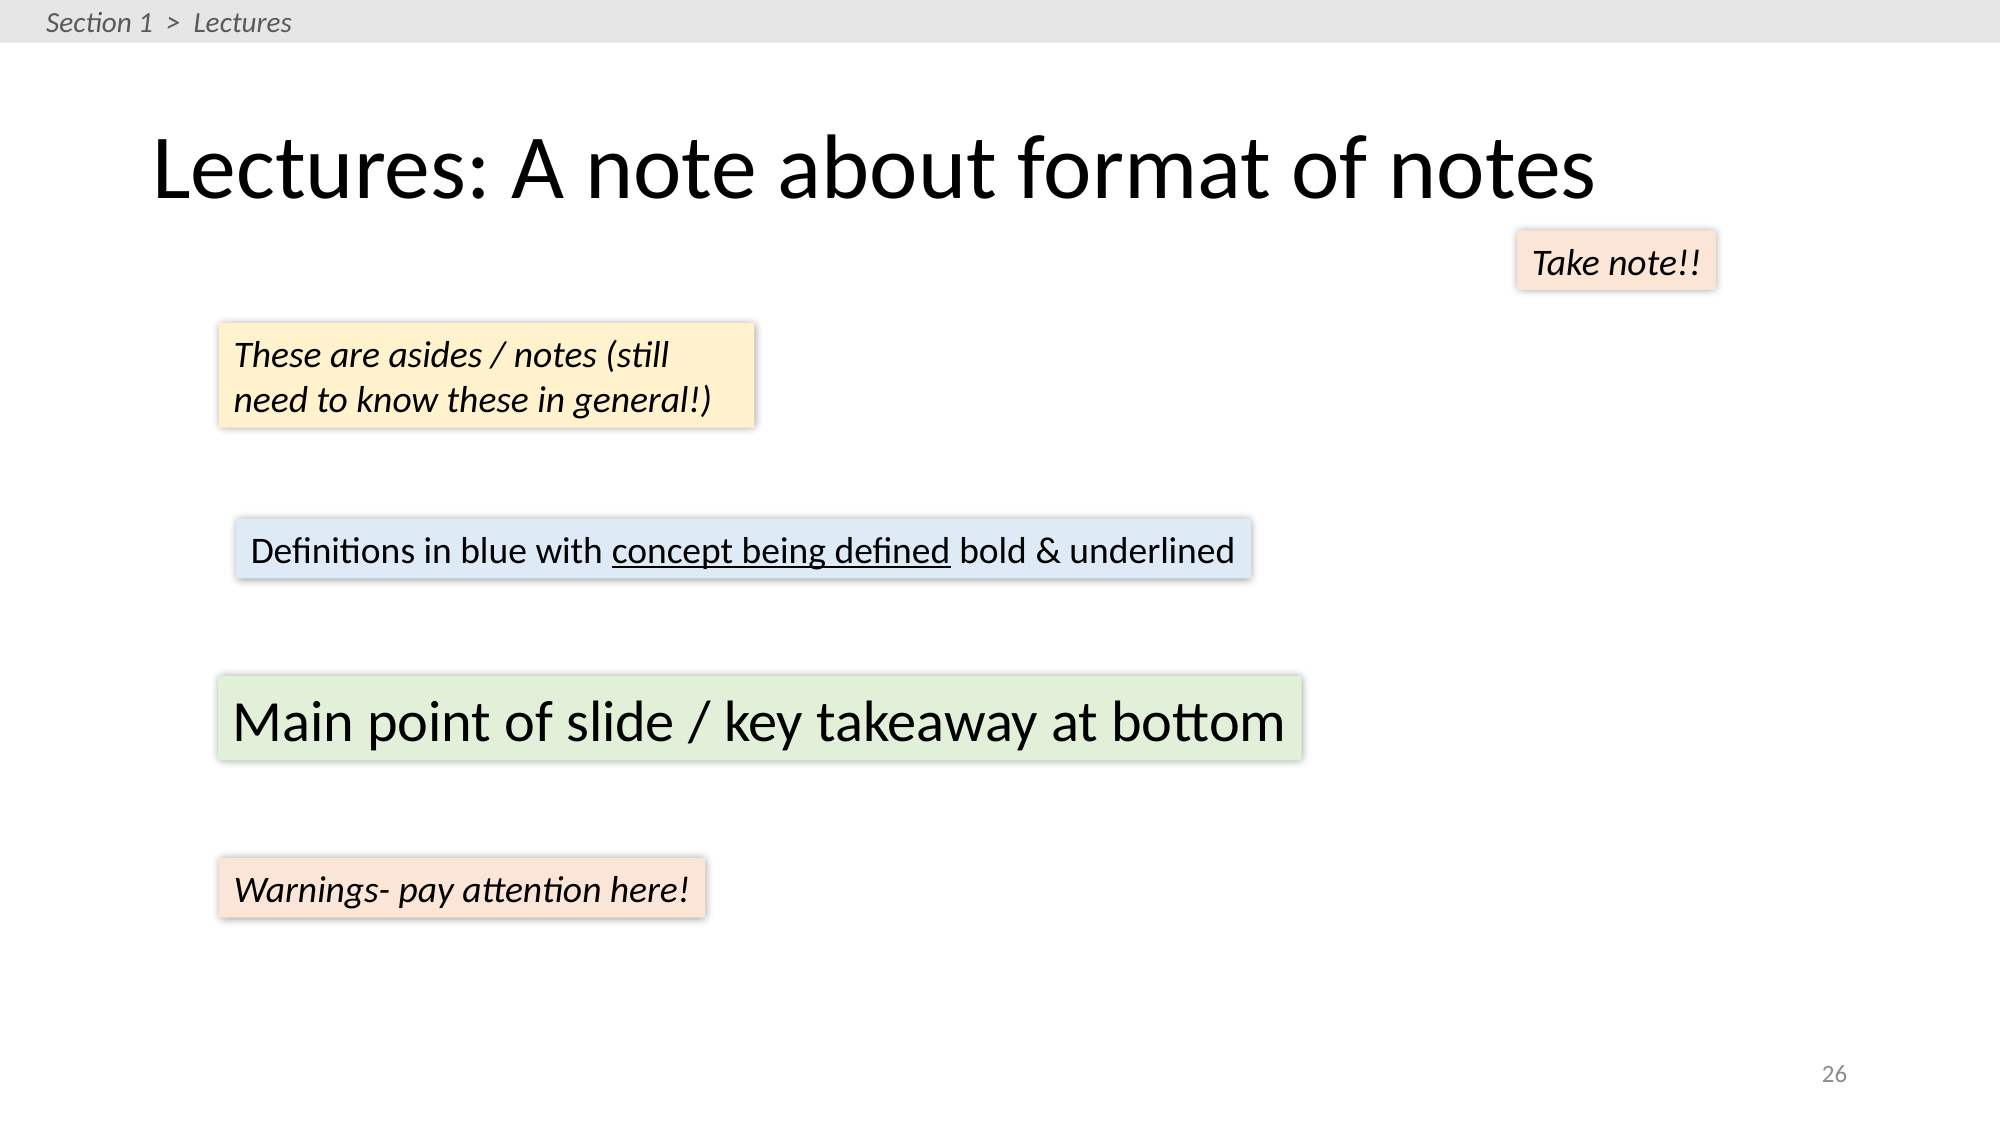

Section 1  >  Lectures
# Lectures: A note about format of notes
Take note!!
These are asides / notes (still need to know these in general!)
Definitions in blue with concept being defined bold & underlined
Main point of slide / key takeaway at bottom
Warnings- pay attention here!
26